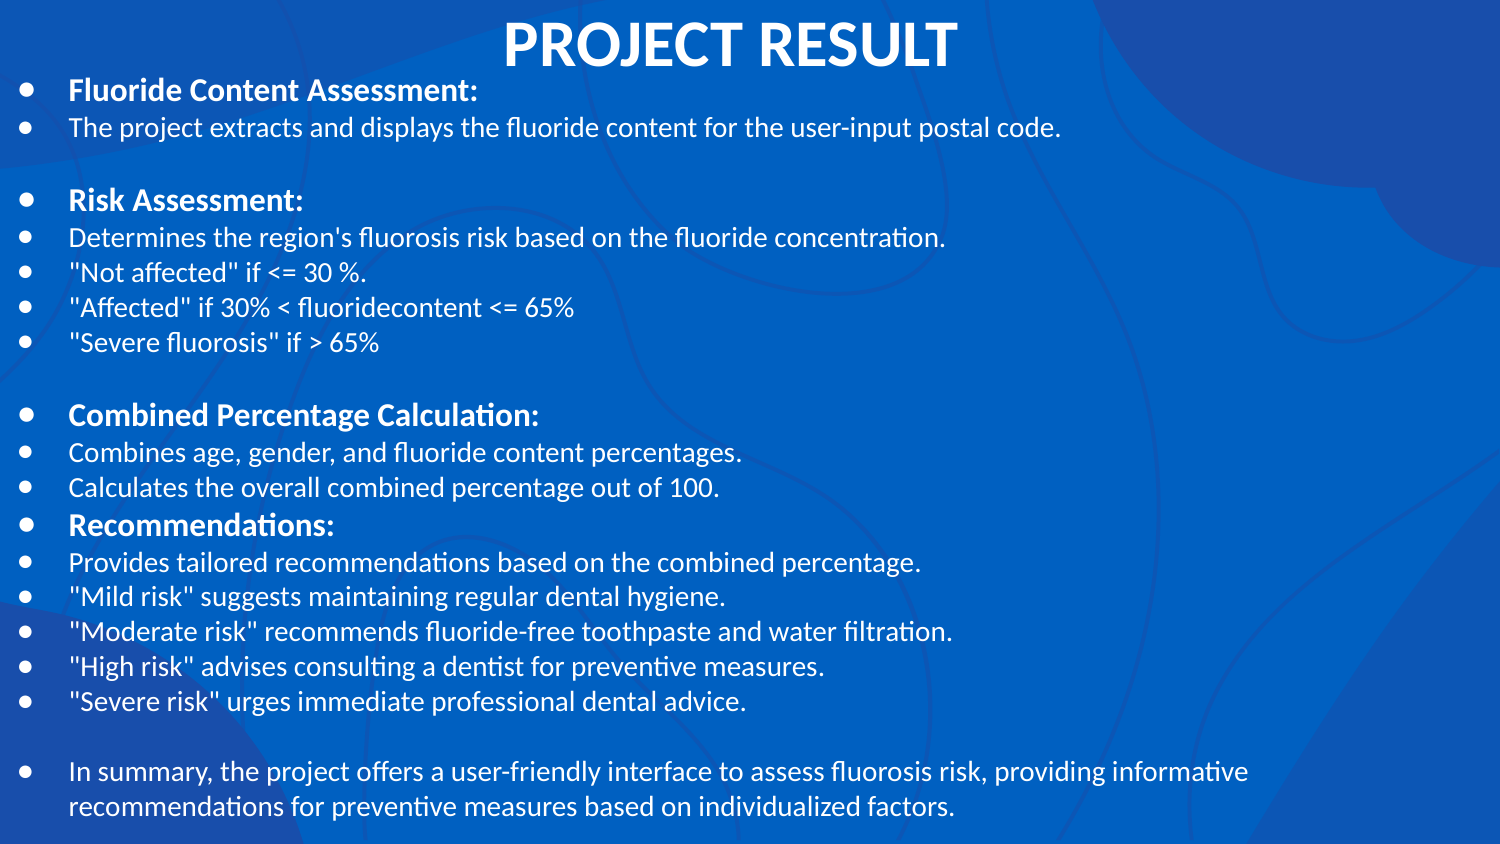

# PROJECT RESULT

Fluoride Content Assessment:
The project extracts and displays the fluoride content for the user-input postal code.

Risk Assessment:
Determines the region's fluorosis risk based on the fluoride concentration.
"Not affected" if <= 30 %.
"Affected" if 30% < fluoridecontent <= 65%
"Severe fluorosis" if > 65%

Combined Percentage Calculation:
Combines age, gender, and fluoride content percentages.
Calculates the overall combined percentage out of 100.
Recommendations:
Provides tailored recommendations based on the combined percentage.
"Mild risk" suggests maintaining regular dental hygiene.
"Moderate risk" recommends fluoride-free toothpaste and water filtration.
"High risk" advises consulting a dentist for preventive measures.
"Severe risk" urges immediate professional dental advice.

In summary, the project offers a user-friendly interface to assess fluorosis risk, providing informative recommendations for preventive measures based on individualized factors.